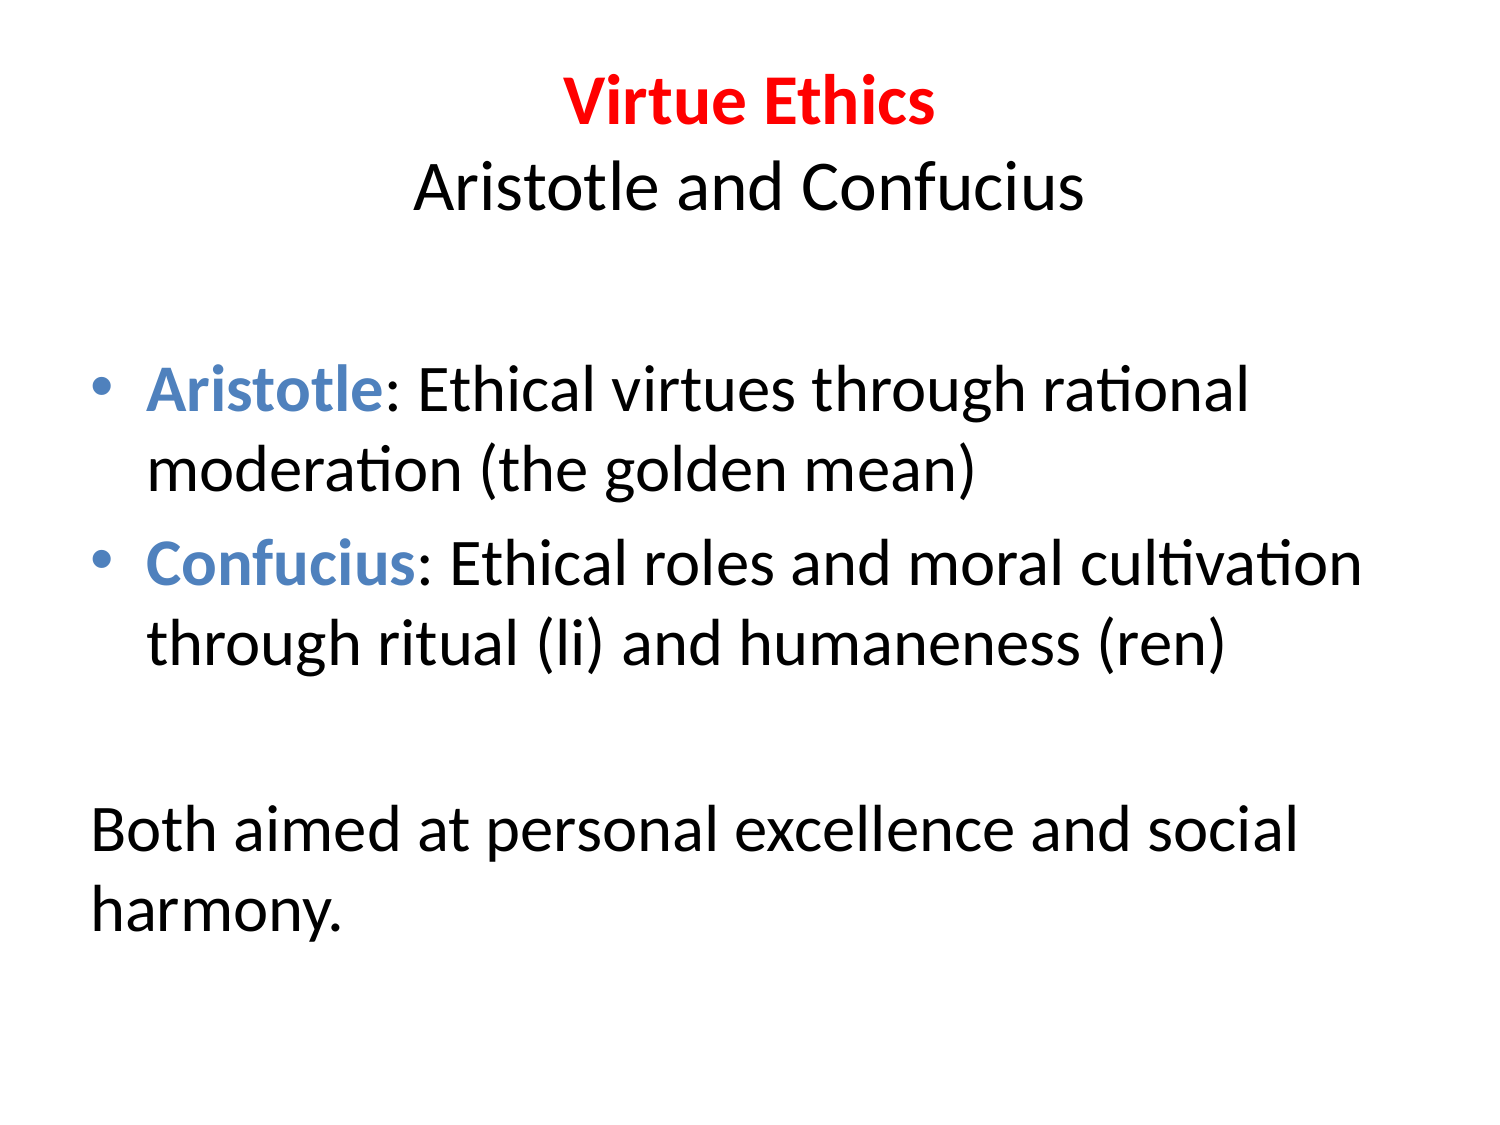

# Virtue Ethics Aristotle and Confucius
Aristotle: Ethical virtues through rational moderation (the golden mean)
Confucius: Ethical roles and moral cultivation through ritual (li) and humaneness (ren)

Both aimed at personal excellence and social harmony.